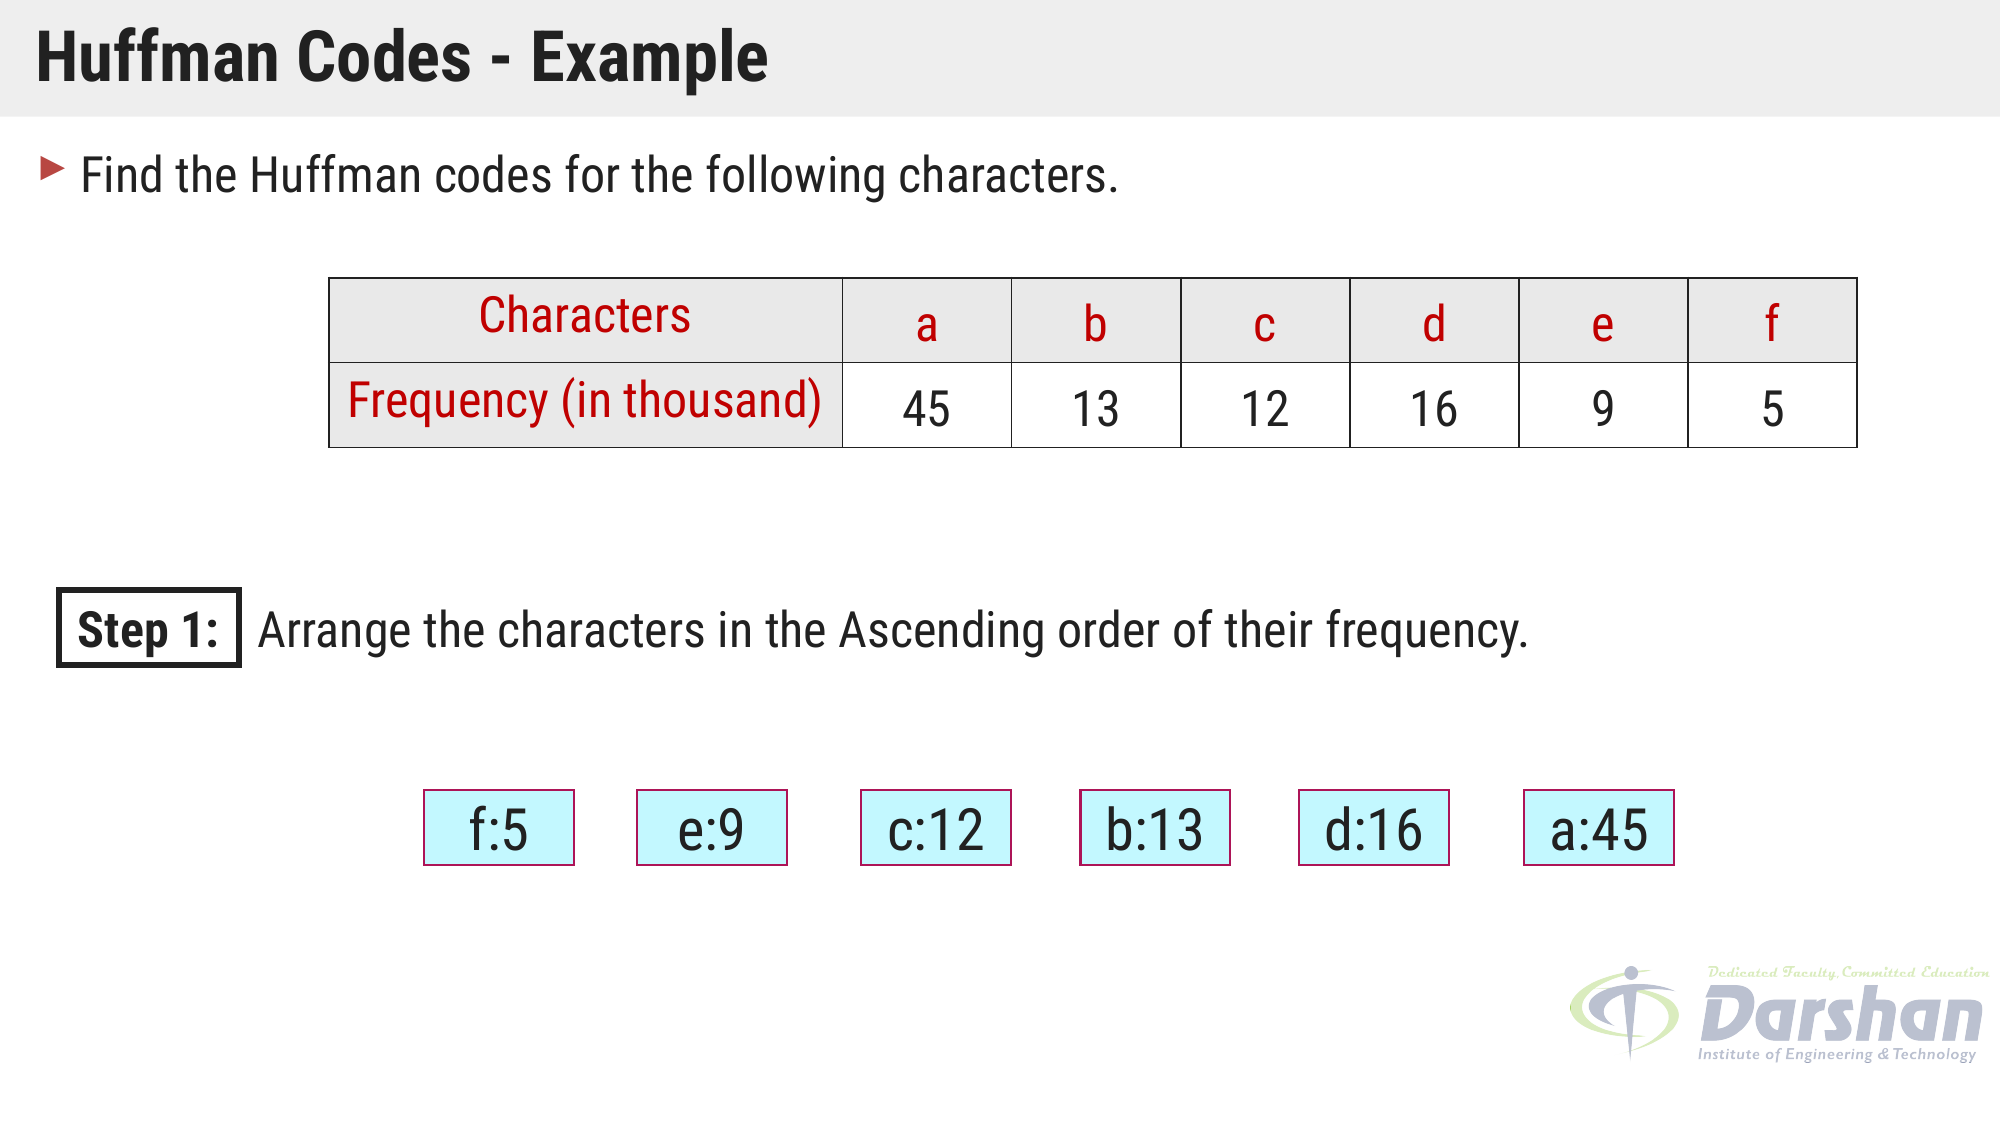

# Huffman Codes - Example
Find the Huffman codes for the following characters.

| Characters | a | b | c | d | e | f |
| --- | --- | --- | --- | --- | --- | --- |
| Frequency (in thousand) | 45 | 13 | 12 | 16 | 9 | 5 |
Step 1:
Arrange the characters in the Ascending order of their frequency.
f:5
e:9
c:12
b:13
d:16
a:45